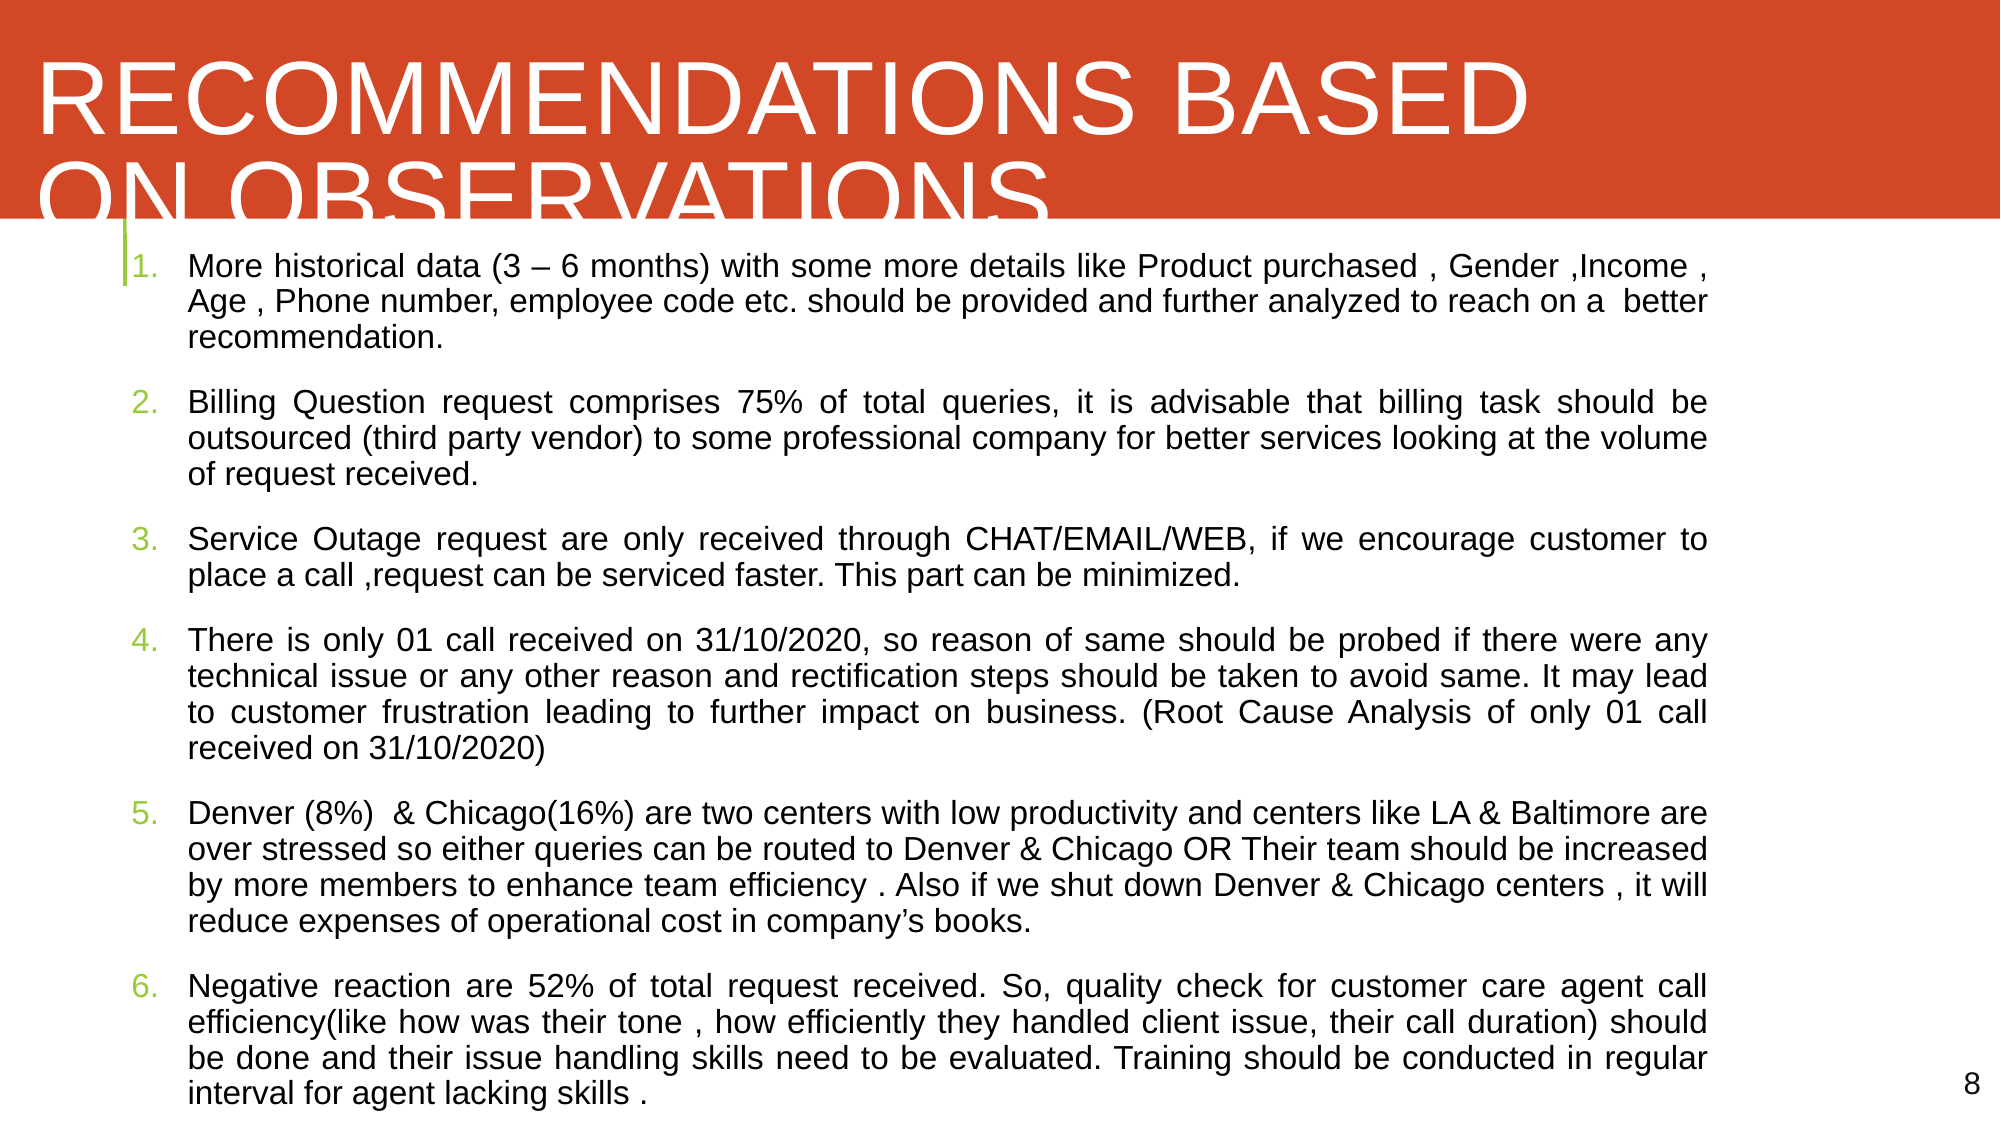

# Recommendations based on observations
More historical data (3 – 6 months) with some more details like Product purchased , Gender ,Income , Age , Phone number, employee code etc. should be provided and further analyzed to reach on a  better recommendation.
Billing Question request comprises 75% of total queries, it is advisable that billing task should be outsourced (third party vendor) to some professional company for better services looking at the volume of request received.
Service Outage request are only received through CHAT/EMAIL/WEB, if we encourage customer to place a call ,request can be serviced faster. This part can be minimized.
There is only 01 call received on 31/10/2020, so reason of same should be probed if there were any technical issue or any other reason and rectification steps should be taken to avoid same. It may lead to customer frustration leading to further impact on business. (Root Cause Analysis of only 01 call received on 31/10/2020)
Denver (8%)  & Chicago(16%) are two centers with low productivity and centers like LA & Baltimore are over stressed so either queries can be routed to Denver & Chicago OR Their team should be increased by more members to enhance team efficiency . Also if we shut down Denver & Chicago centers , it will reduce expenses of operational cost in company’s books.
Negative reaction are 52% of total request received. So, quality check for customer care agent call efficiency(like how was their tone , how efficiently they handled client issue, their call duration) should be done and their issue handling skills need to be evaluated. Training should be conducted in regular interval for agent lacking skills .

8